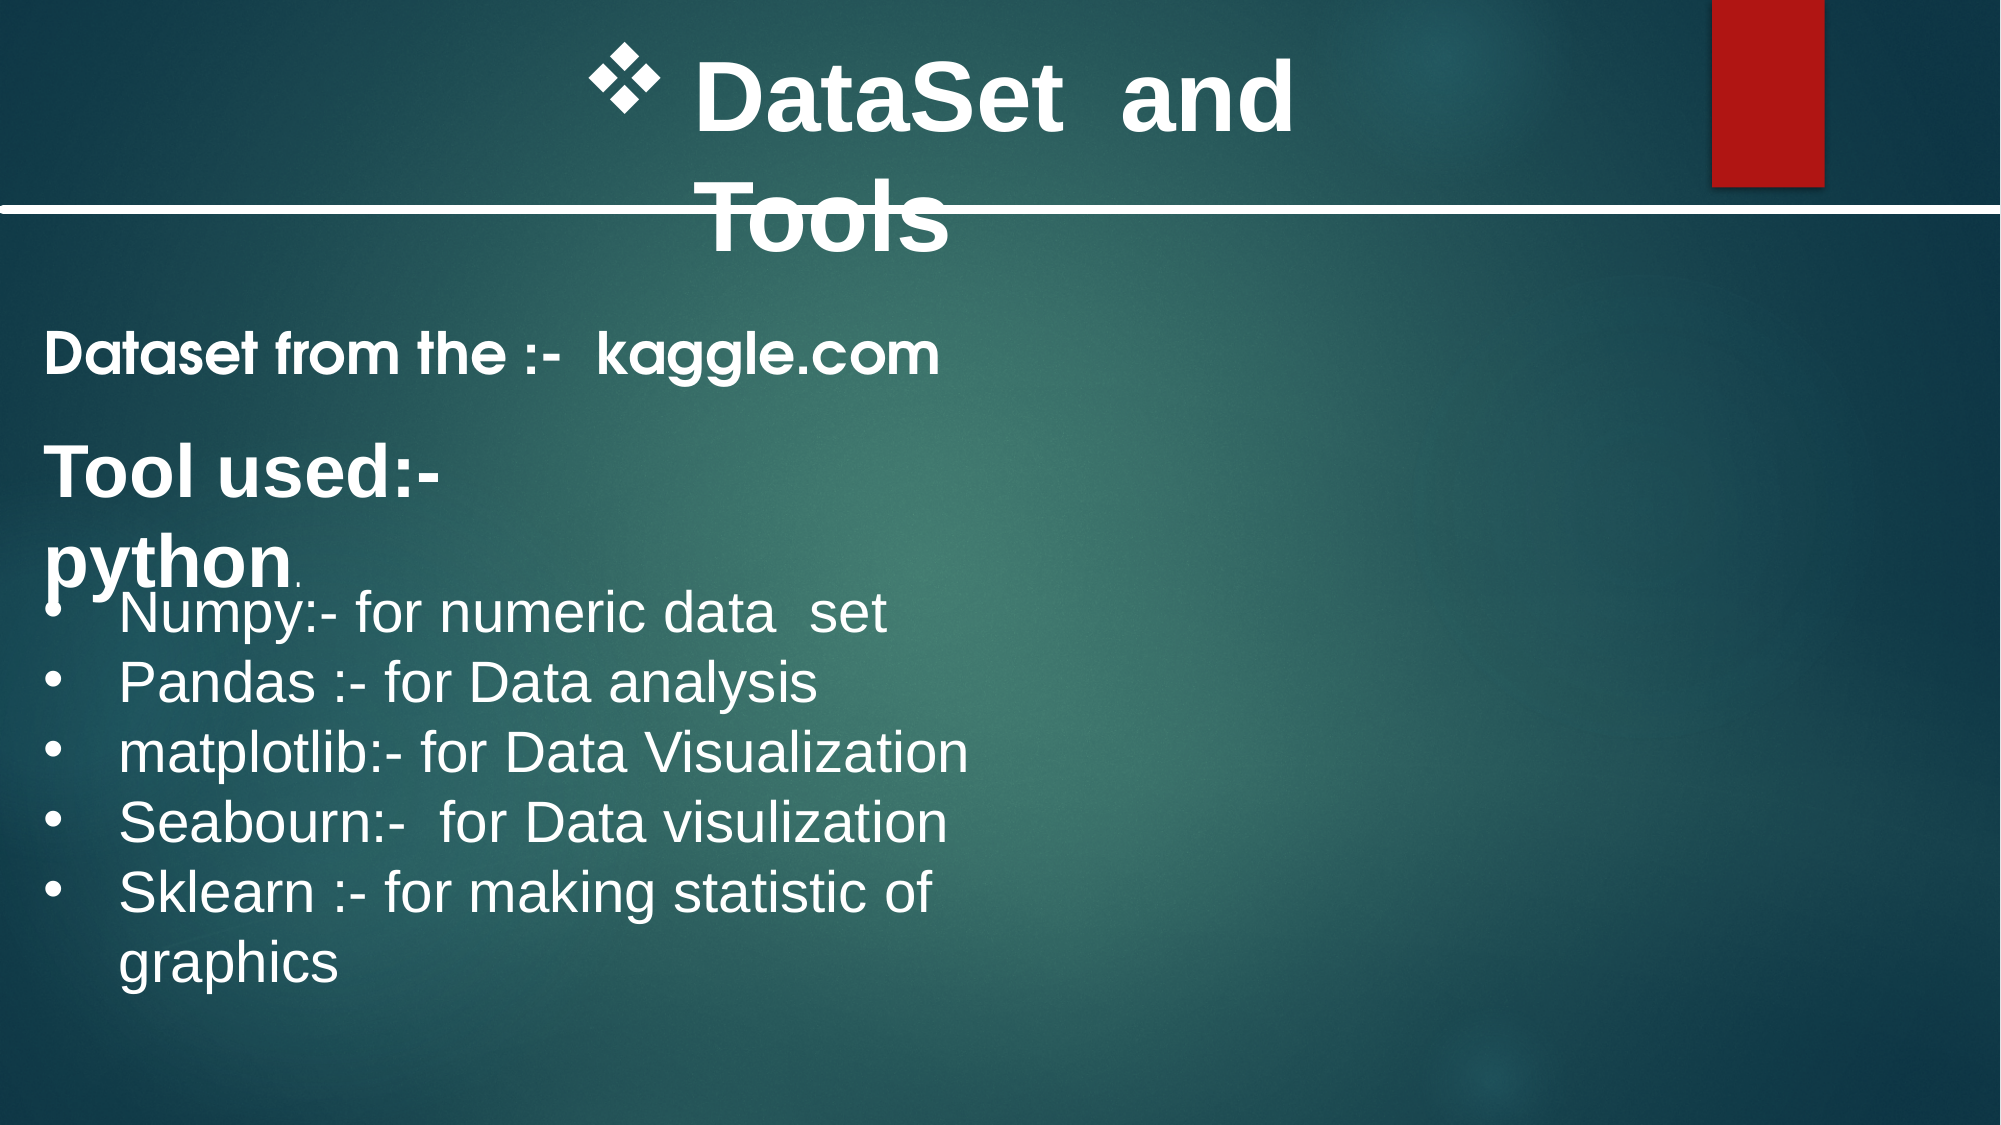

DataSet  and Tools
Dataset from the :-  kaggle.com

Tool used:- python.

Numpy:- for numeric data  set
Pandas :- for Data analysis
matplotlib:- for Data Visualization
Seabourn:-  for Data visulization
Sklearn :- for making statistic of  graphics